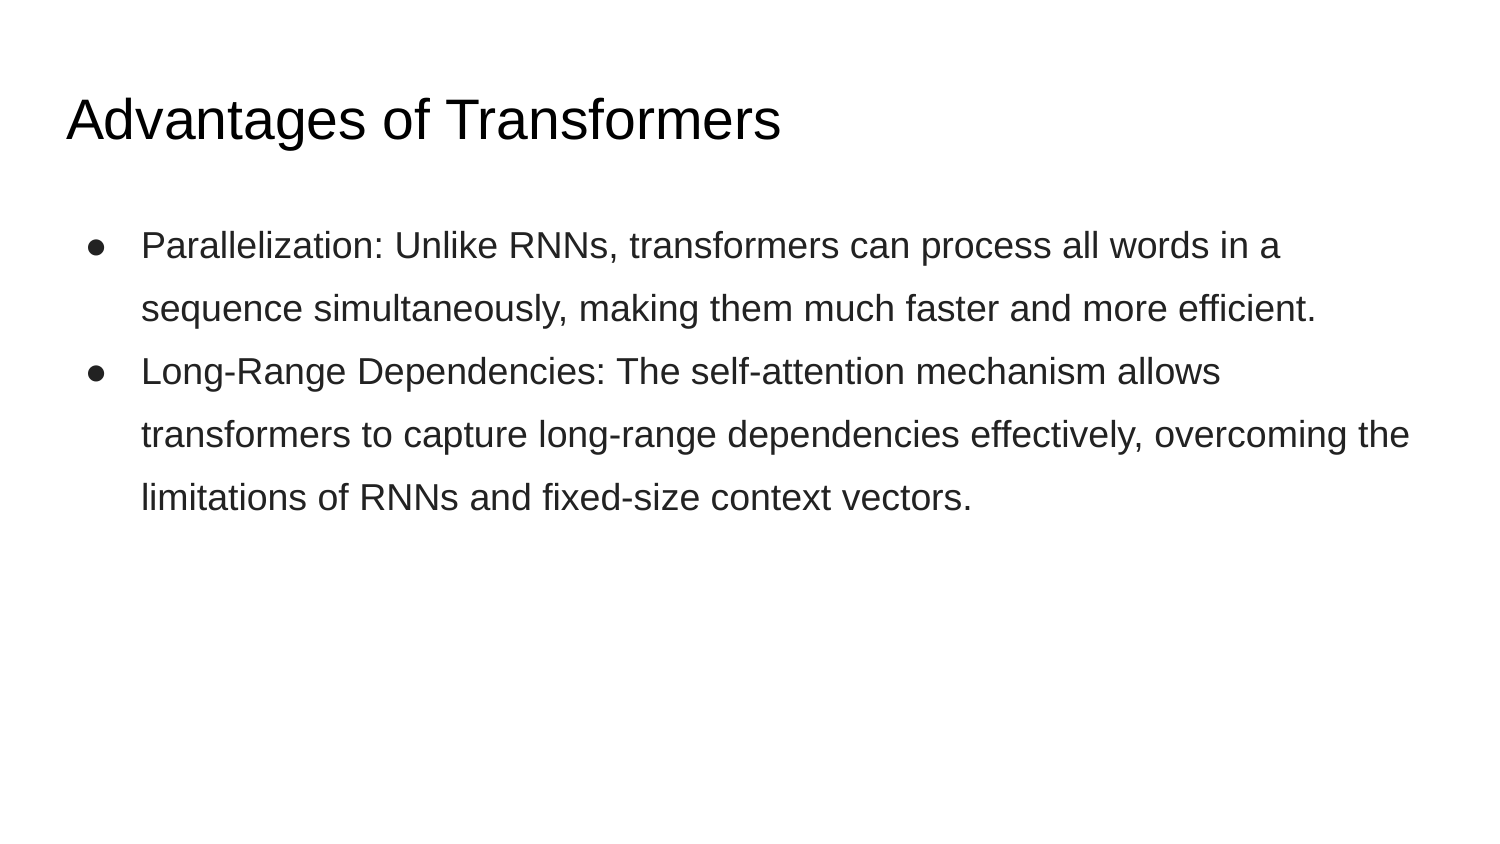

# Advantages of Transformers
Parallelization: Unlike RNNs, transformers can process all words in a sequence simultaneously, making them much faster and more efficient.
Long-Range Dependencies: The self-attention mechanism allows transformers to capture long-range dependencies effectively, overcoming the limitations of RNNs and fixed-size context vectors.